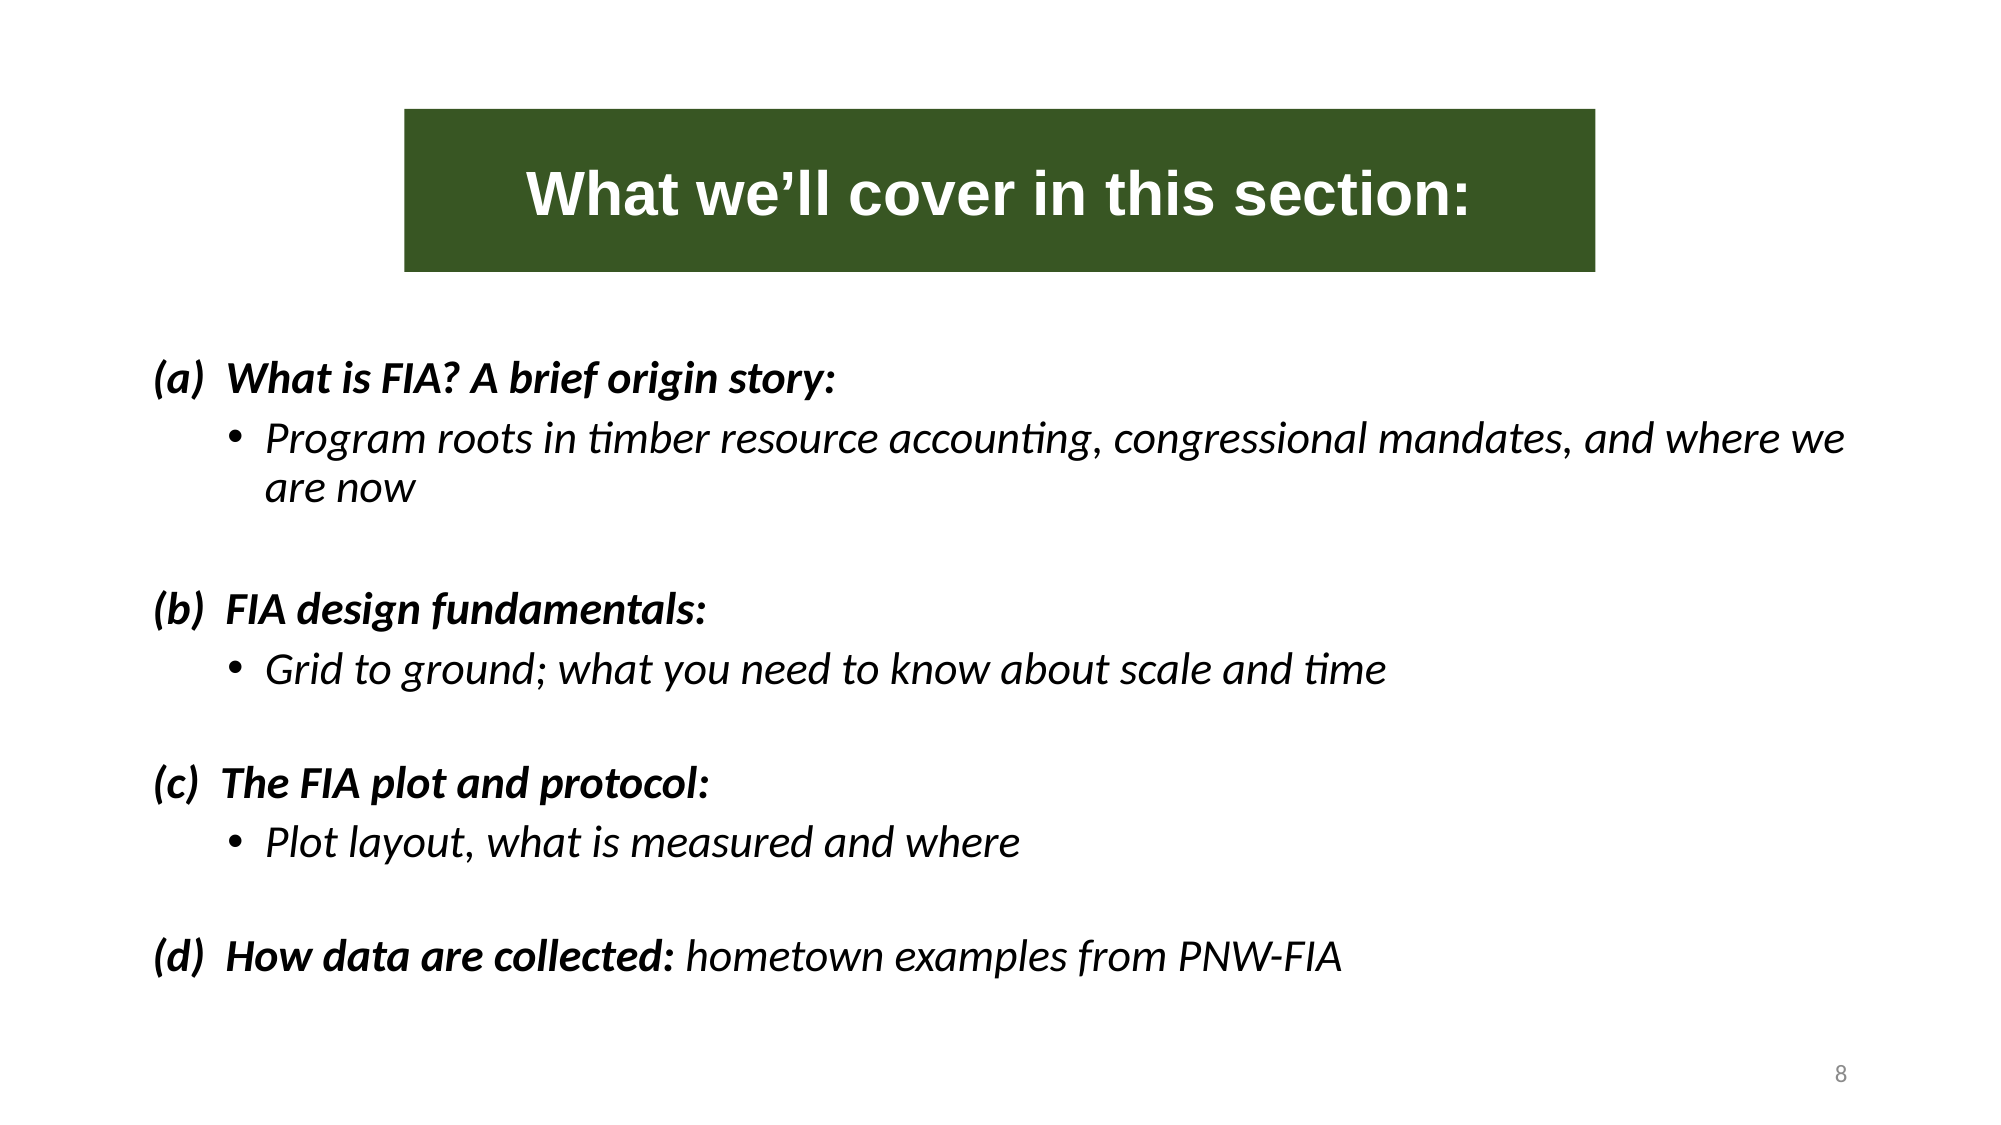

What we’ll cover in this section:
(a)  What is FIA? A brief origin story:
Program roots in timber resource accounting, congressional mandates, and where we are now

(b)  FIA design fundamentals:
Grid to ground; what you need to know about scale and time

(c)  The FIA plot and protocol:
Plot layout, what is measured and where

(d)  How data are collected: hometown examples from PNW-FIA

8